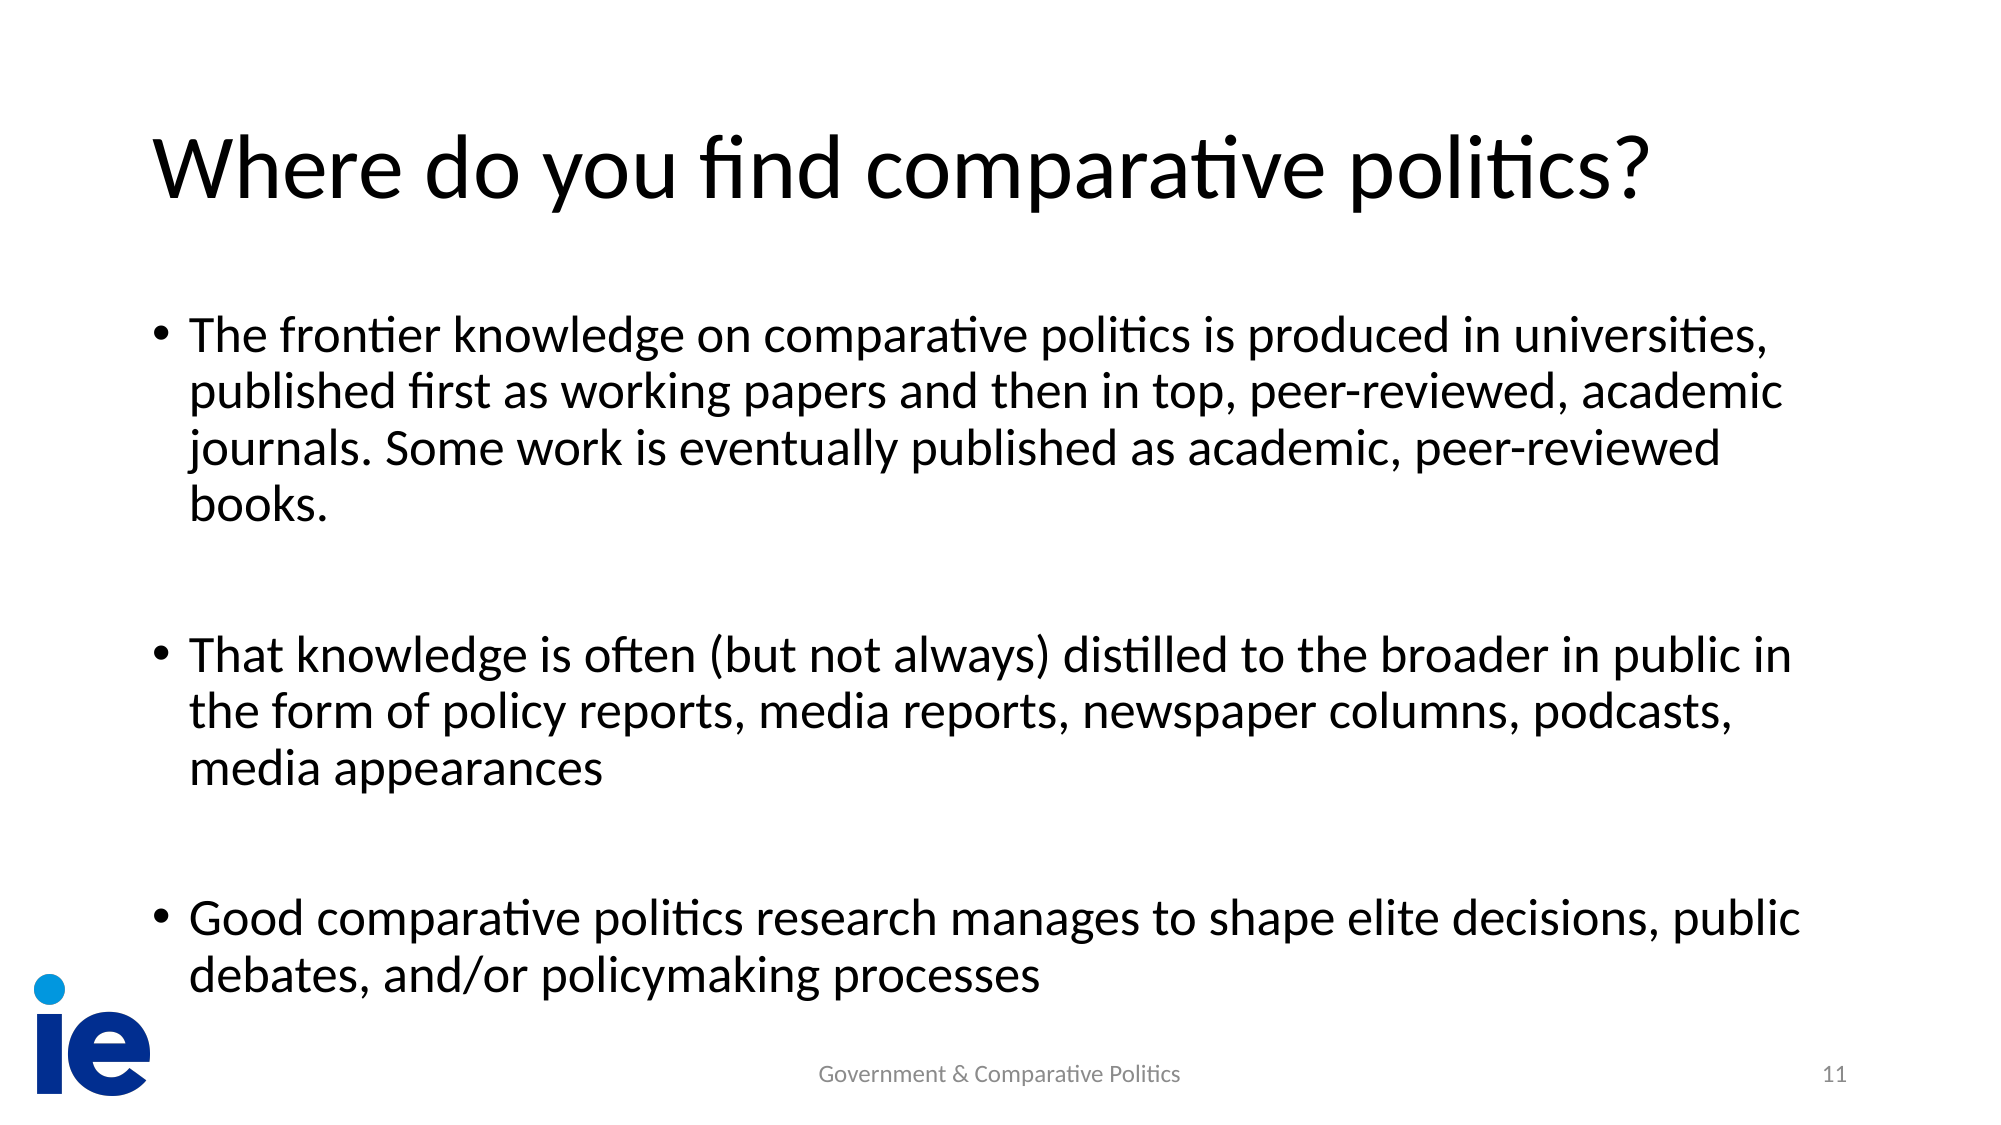

# Where do you find comparative politics?
The frontier knowledge on comparative politics is produced in universities, published first as working papers and then in top, peer-reviewed, academic journals. Some work is eventually published as academic, peer-reviewed books.

That knowledge is often (but not always) distilled to the broader in public in the form of policy reports, media reports, newspaper columns, podcasts, media appearances

Good comparative politics research manages to shape elite decisions, public debates, and/or policymaking processes

Government & Comparative Politics
11